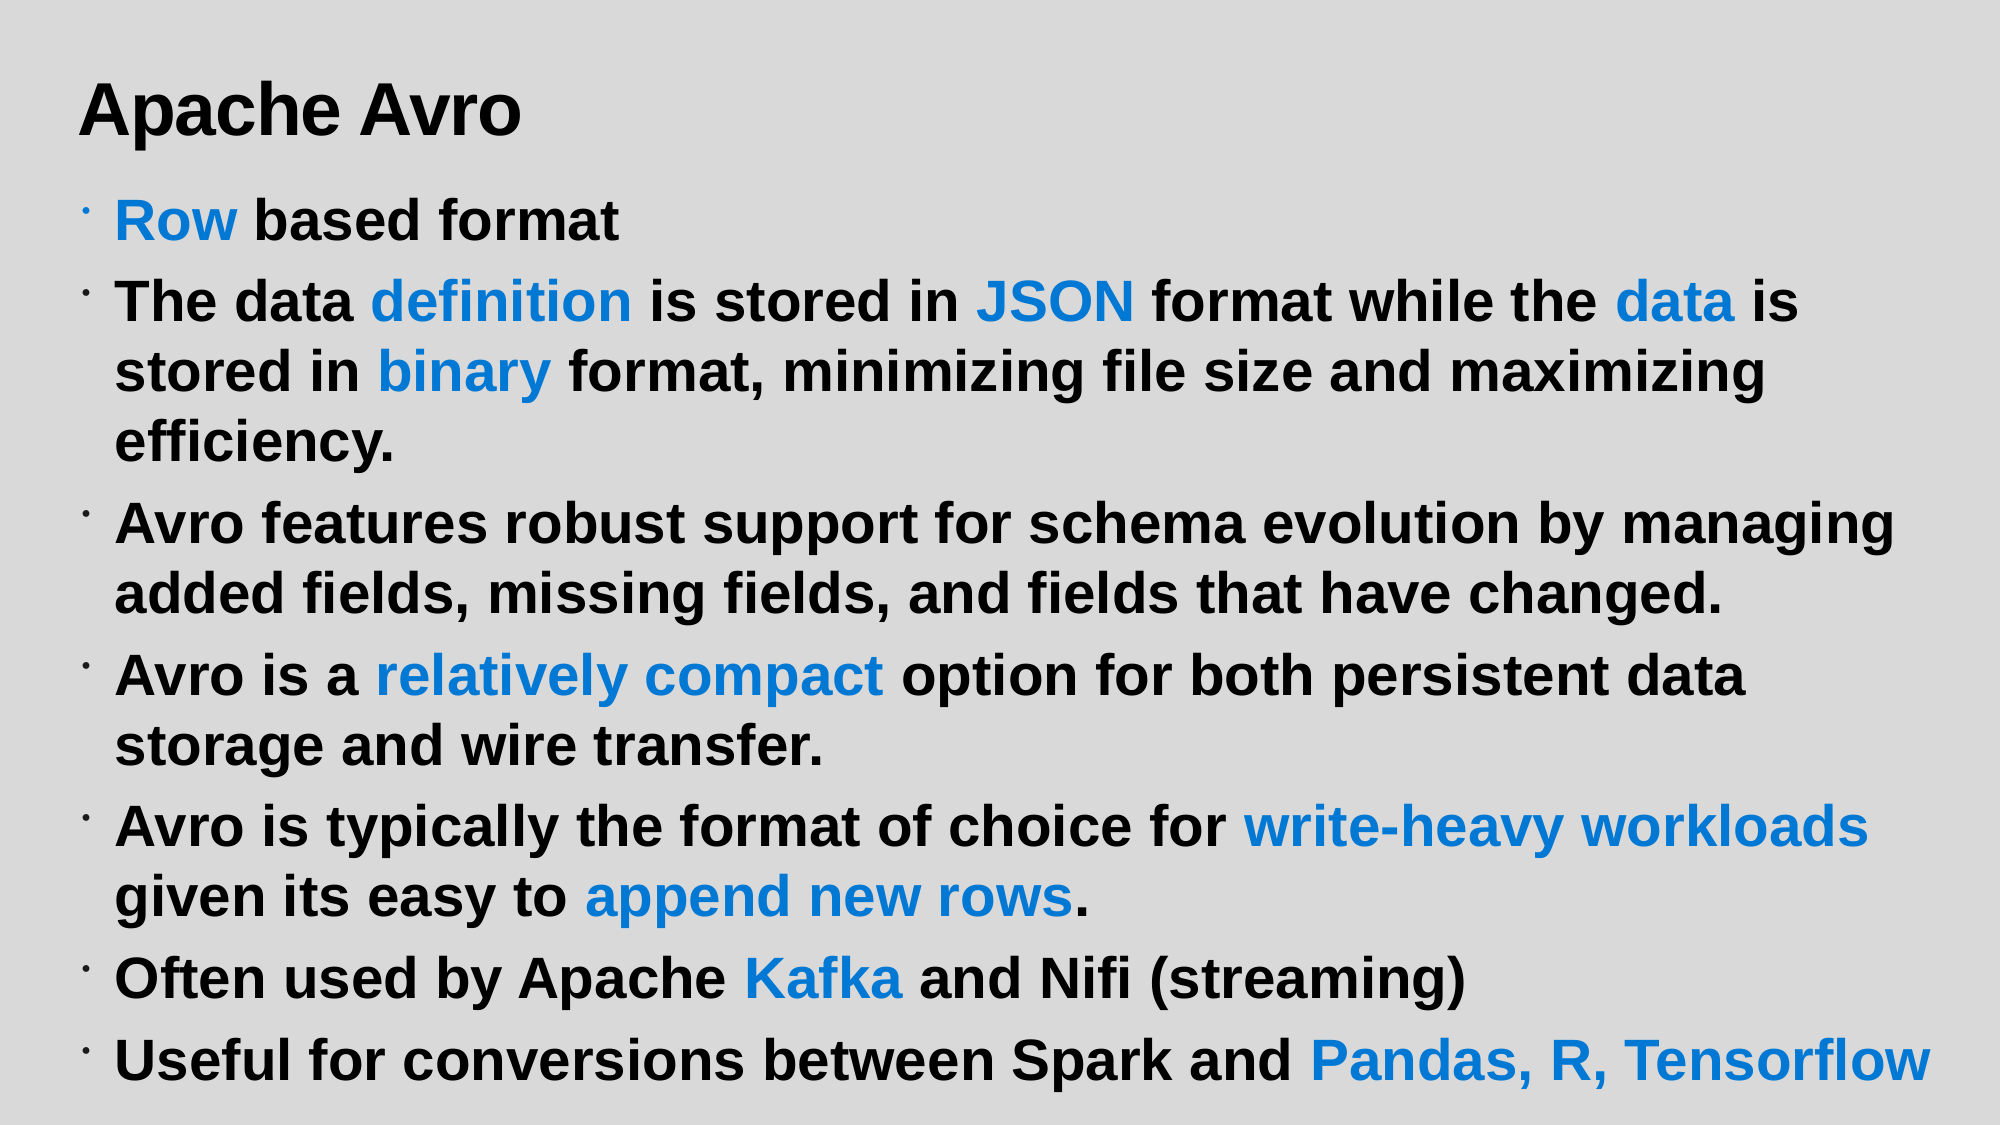

# Apache Avro
Row based format
The data definition is stored in JSON format while the data is stored in binary format, minimizing file size and maximizing efficiency.
Avro features robust support for schema evolution by managing added fields, missing fields, and fields that have changed.
Avro is a relatively compact option for both persistent data storage and wire transfer.
Avro is typically the format of choice for write-heavy workloads given its easy to append new rows.
Often used by Apache Kafka and Nifi (streaming)
Useful for conversions between Spark and Pandas, R, Tensorflow